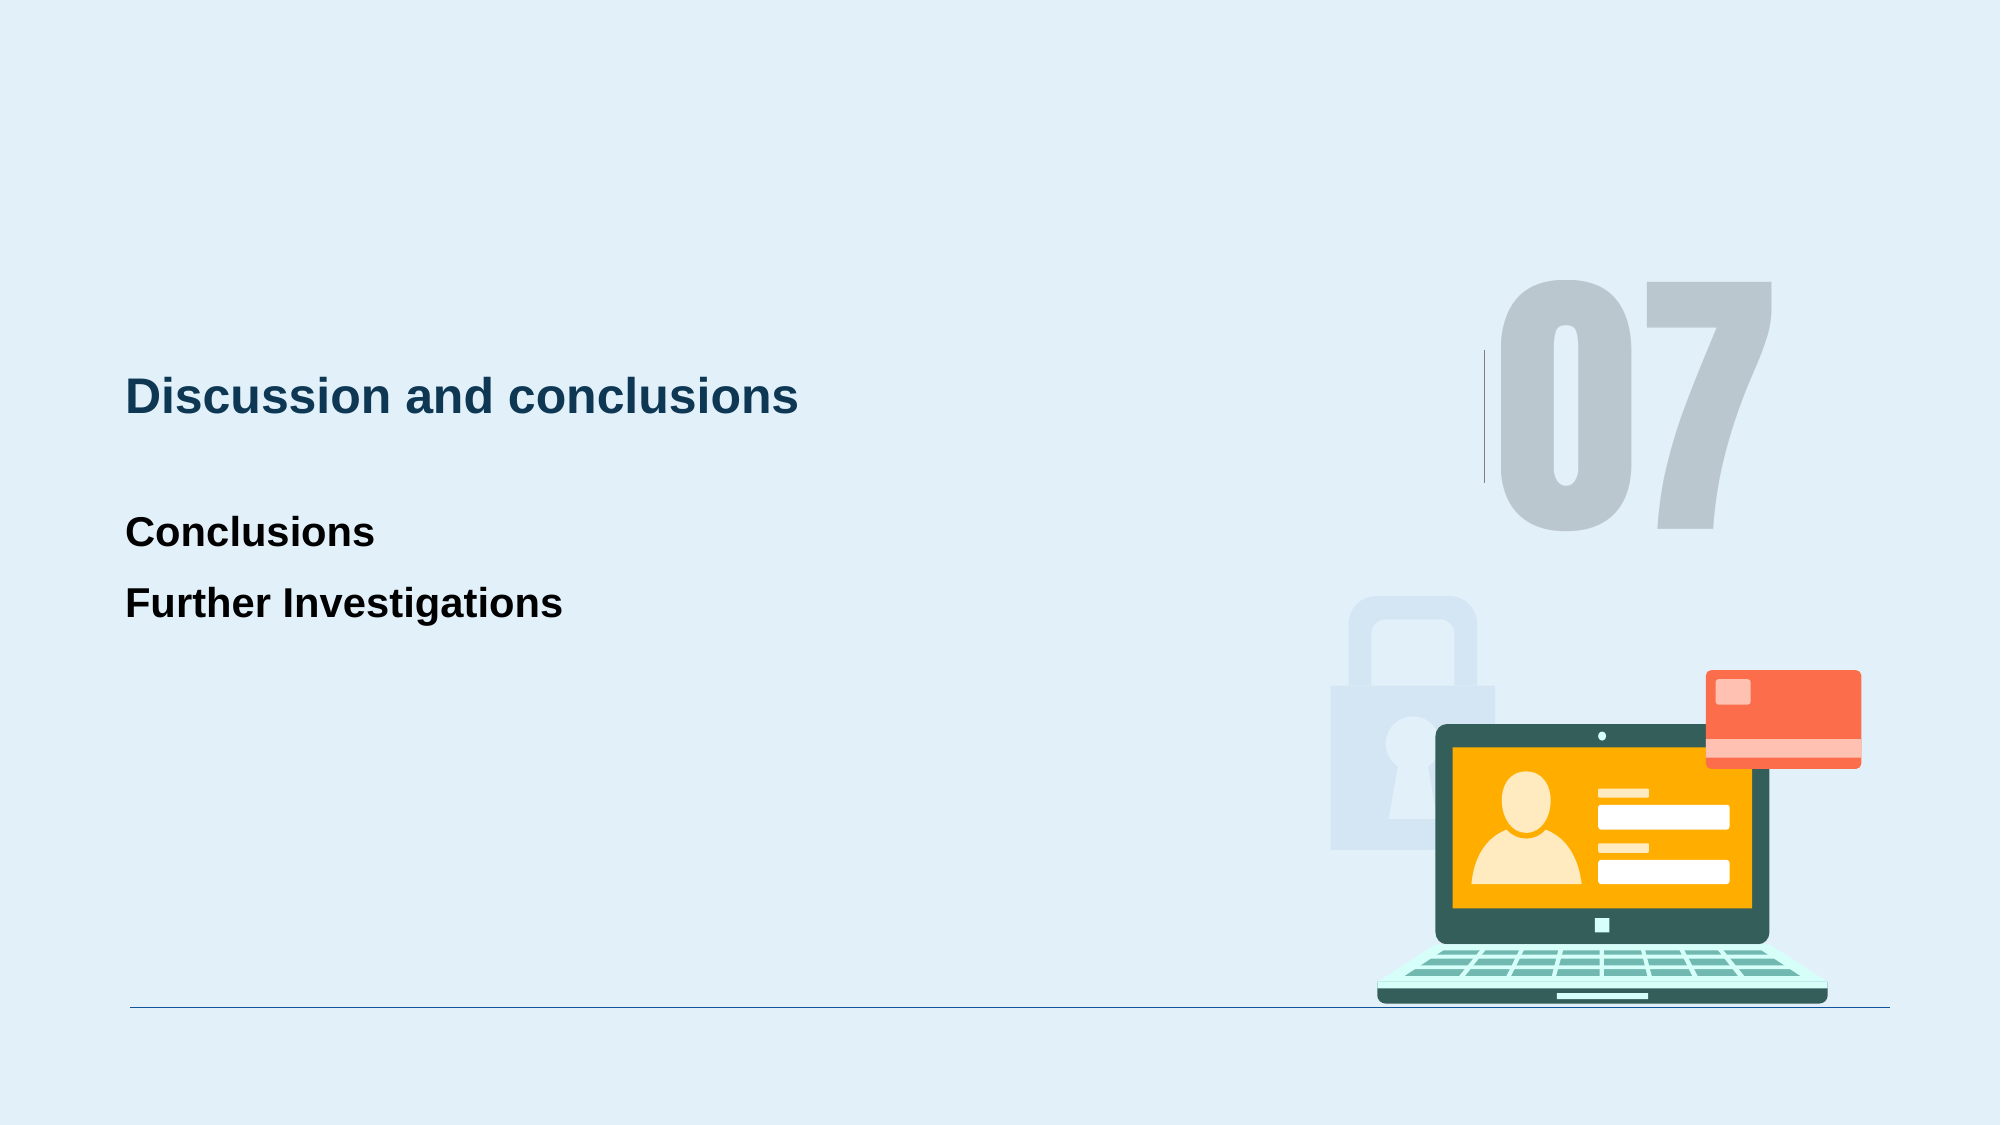

07
# Discussion and conclusions
Conclusions
Further Investigations